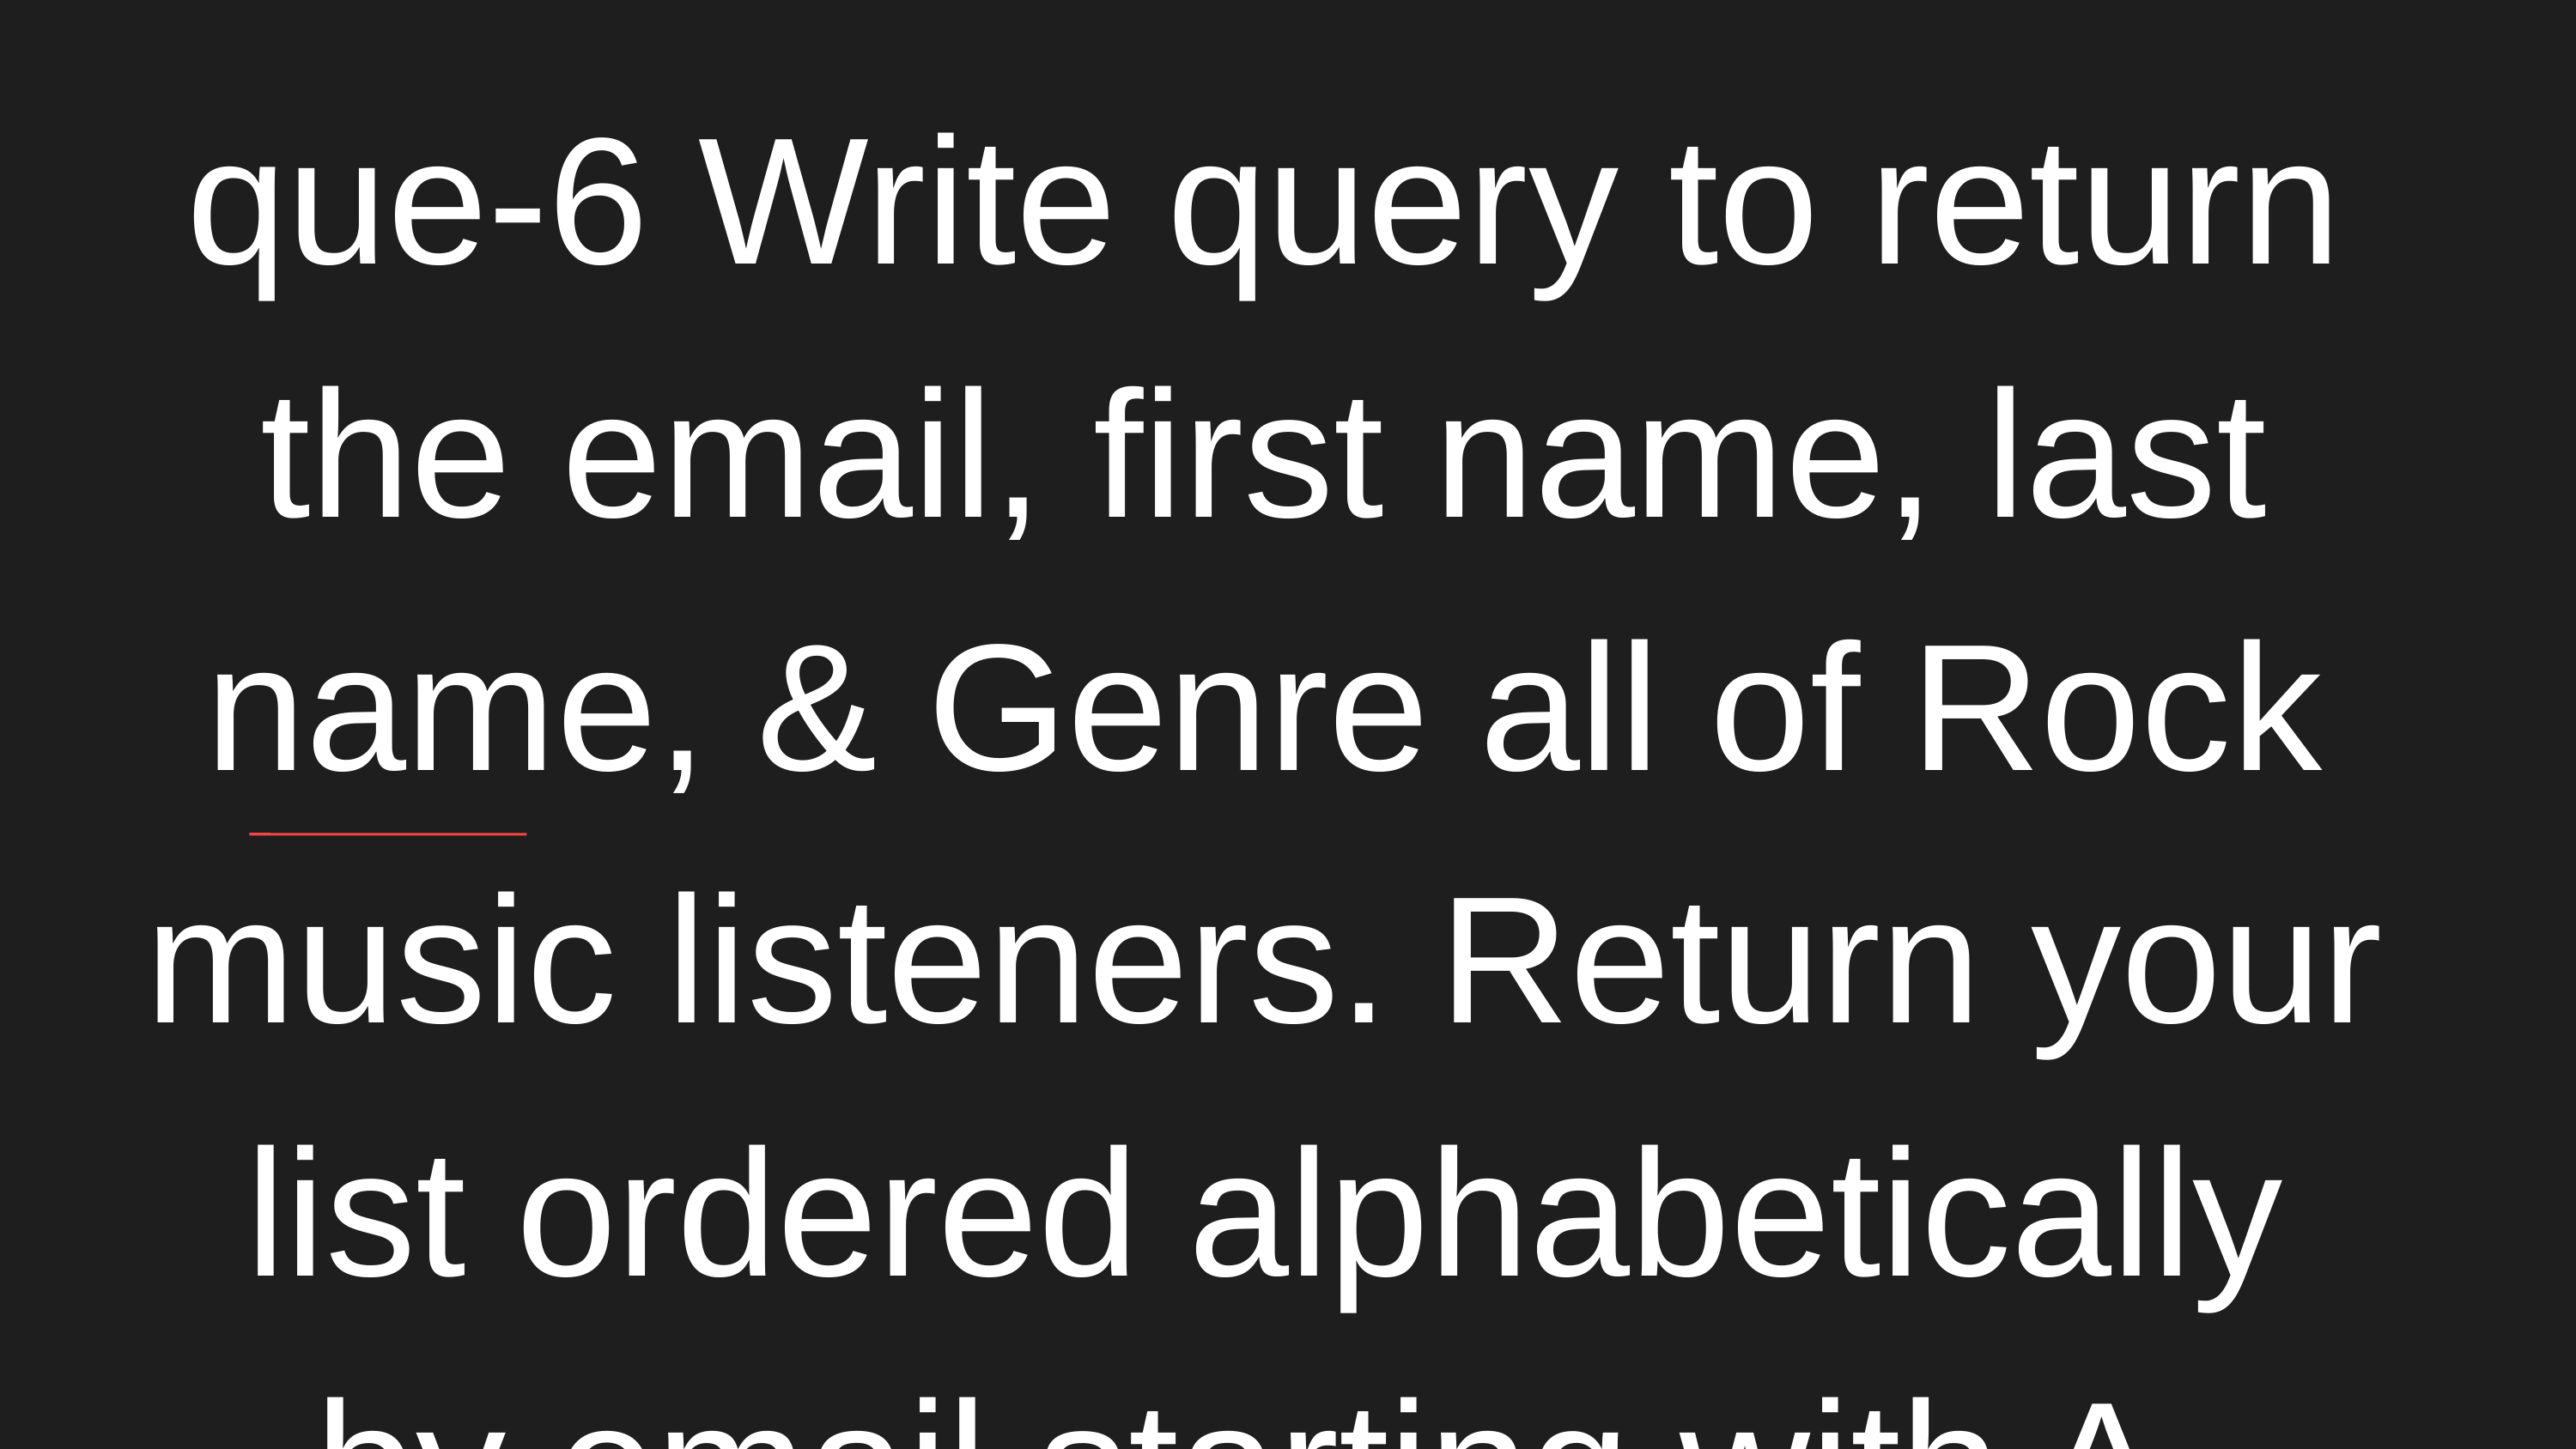

que-6 Write query to return the email, first name, last name, & Genre all of Rock music listeners. Return your list ordered alphabetically by email starting with A.